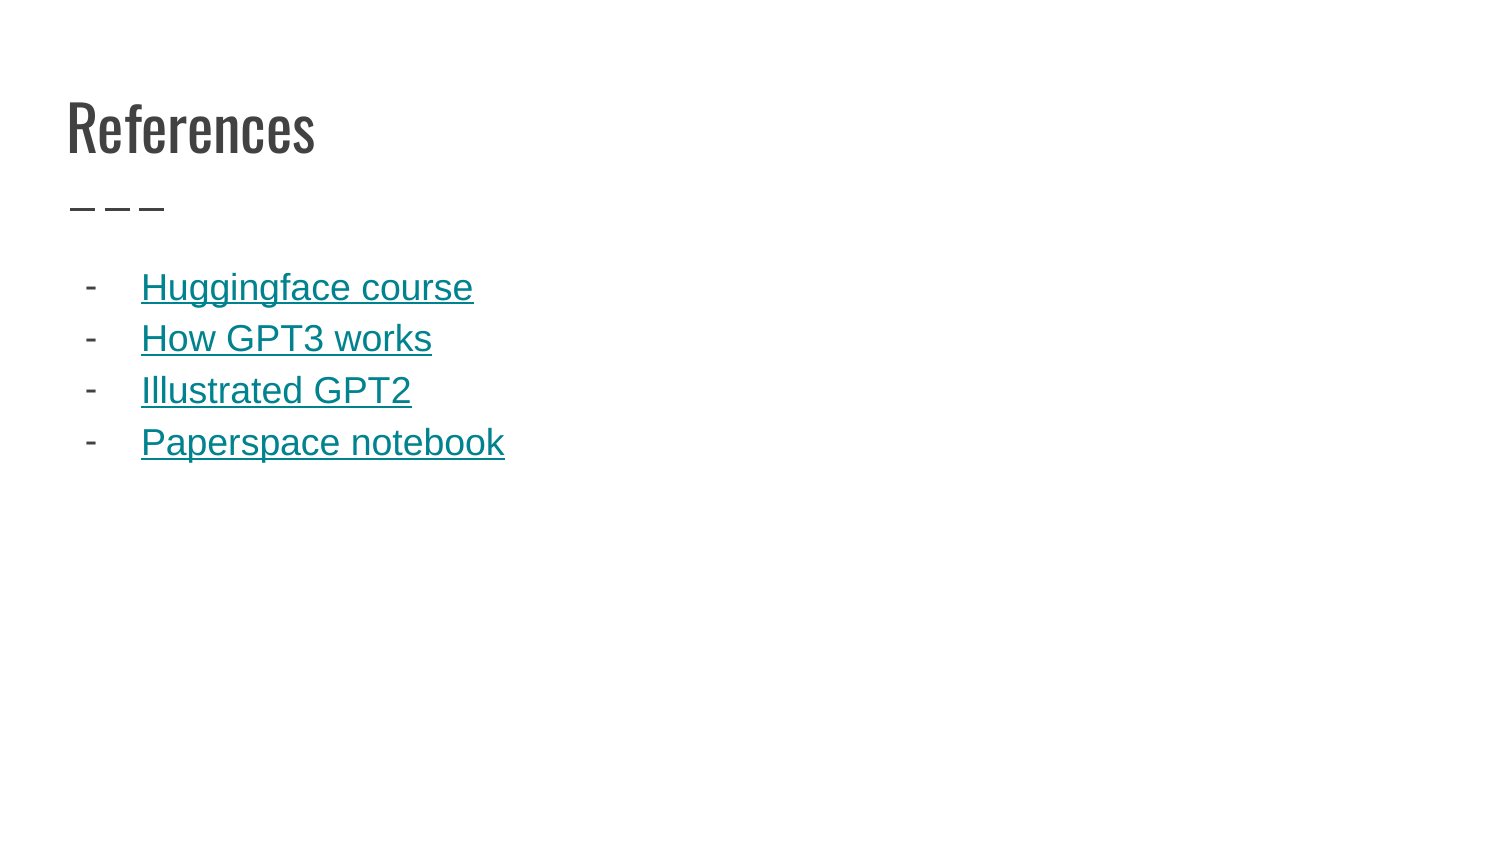

# References
Huggingface course
How GPT3 works
Illustrated GPT2
Paperspace notebook